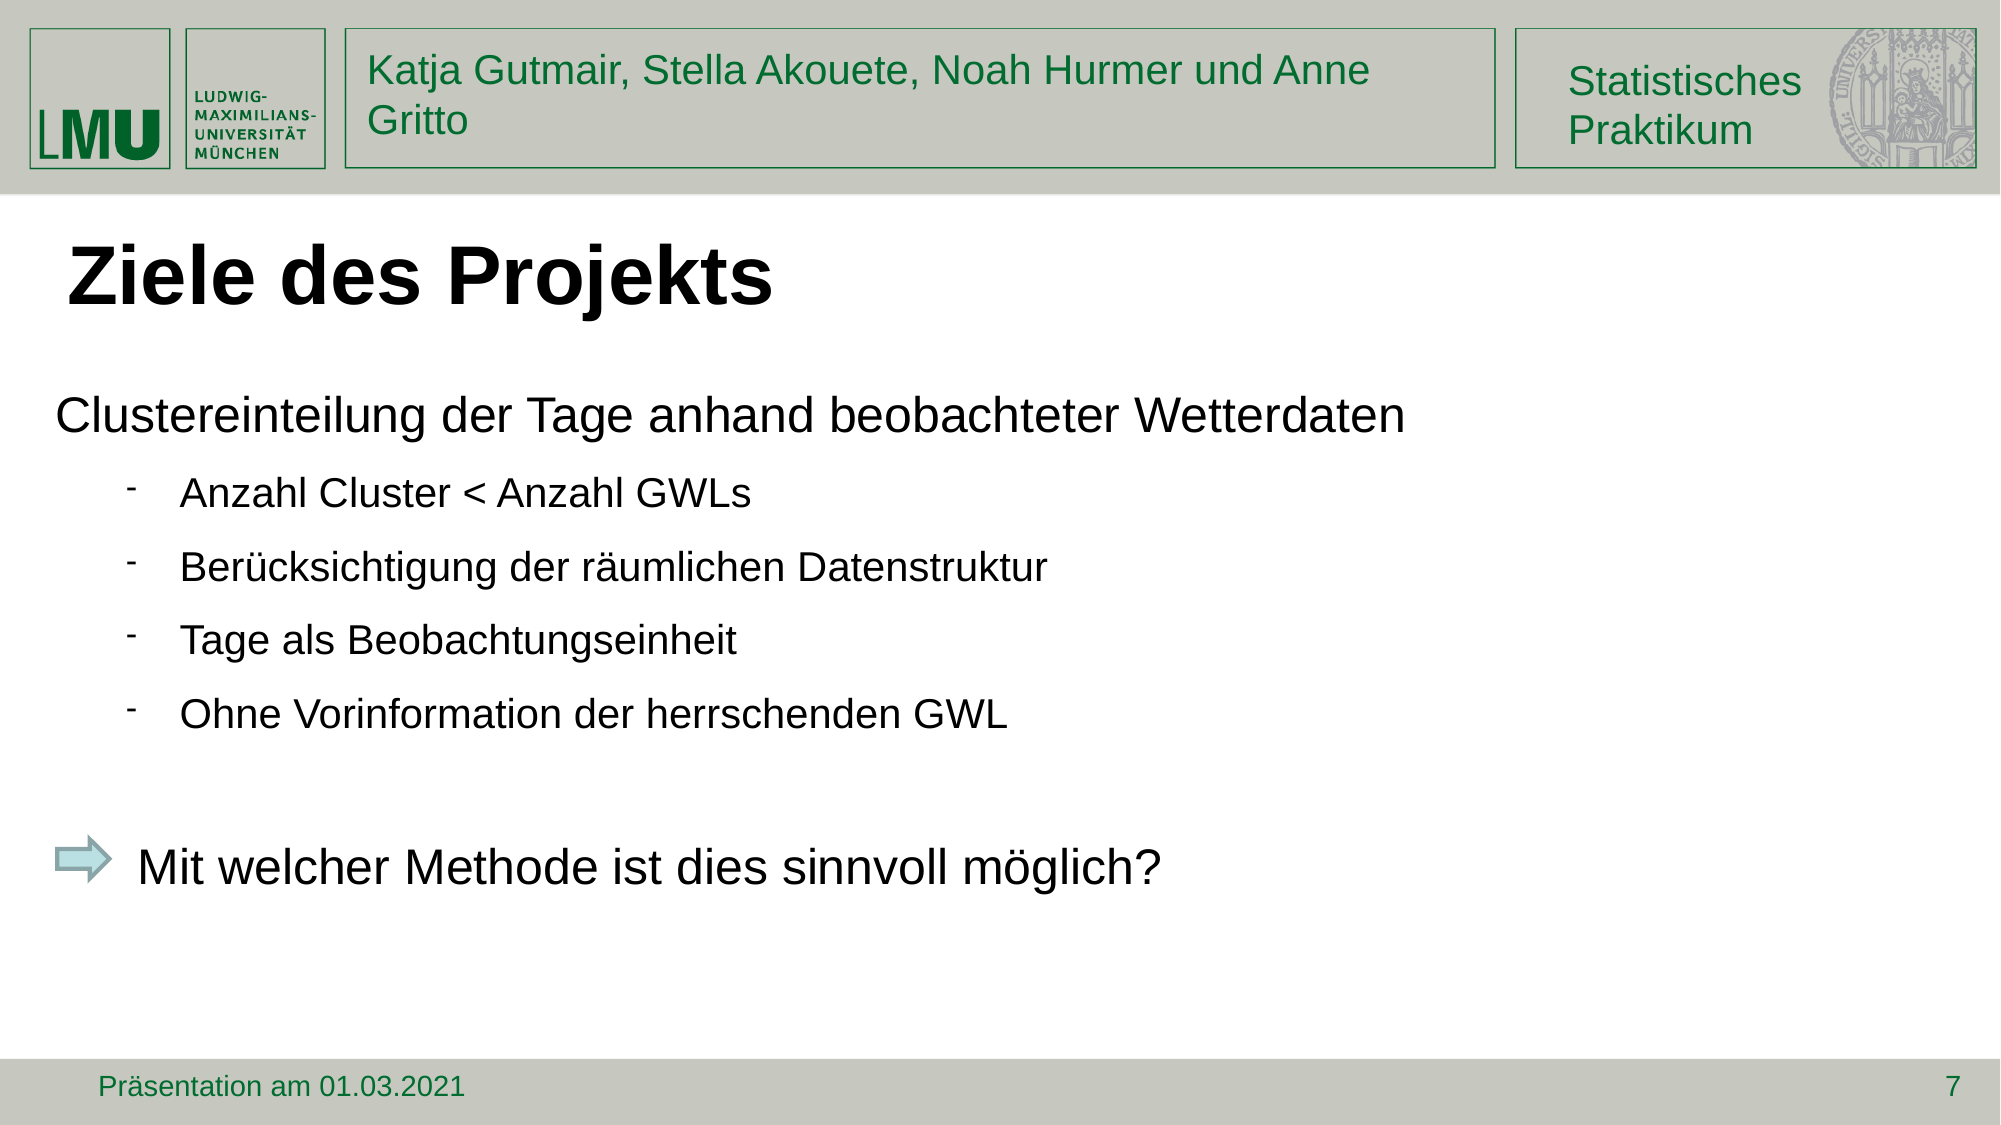

Statistisches
Praktikum
Katja Gutmair, Stella Akouete, Noah Hurmer und Anne Gritto
Ziele des Projekts
Clustereinteilung der Tage anhand beobachteter Wetterdaten
Anzahl Cluster < Anzahl GWLs
Berücksichtigung der räumlichen Datenstruktur
Tage als Beobachtungseinheit
Ohne Vorinformation der herrschenden GWL

 Mit welcher Methode ist dies sinnvoll möglich?

Präsentation am 01.03.2021
7